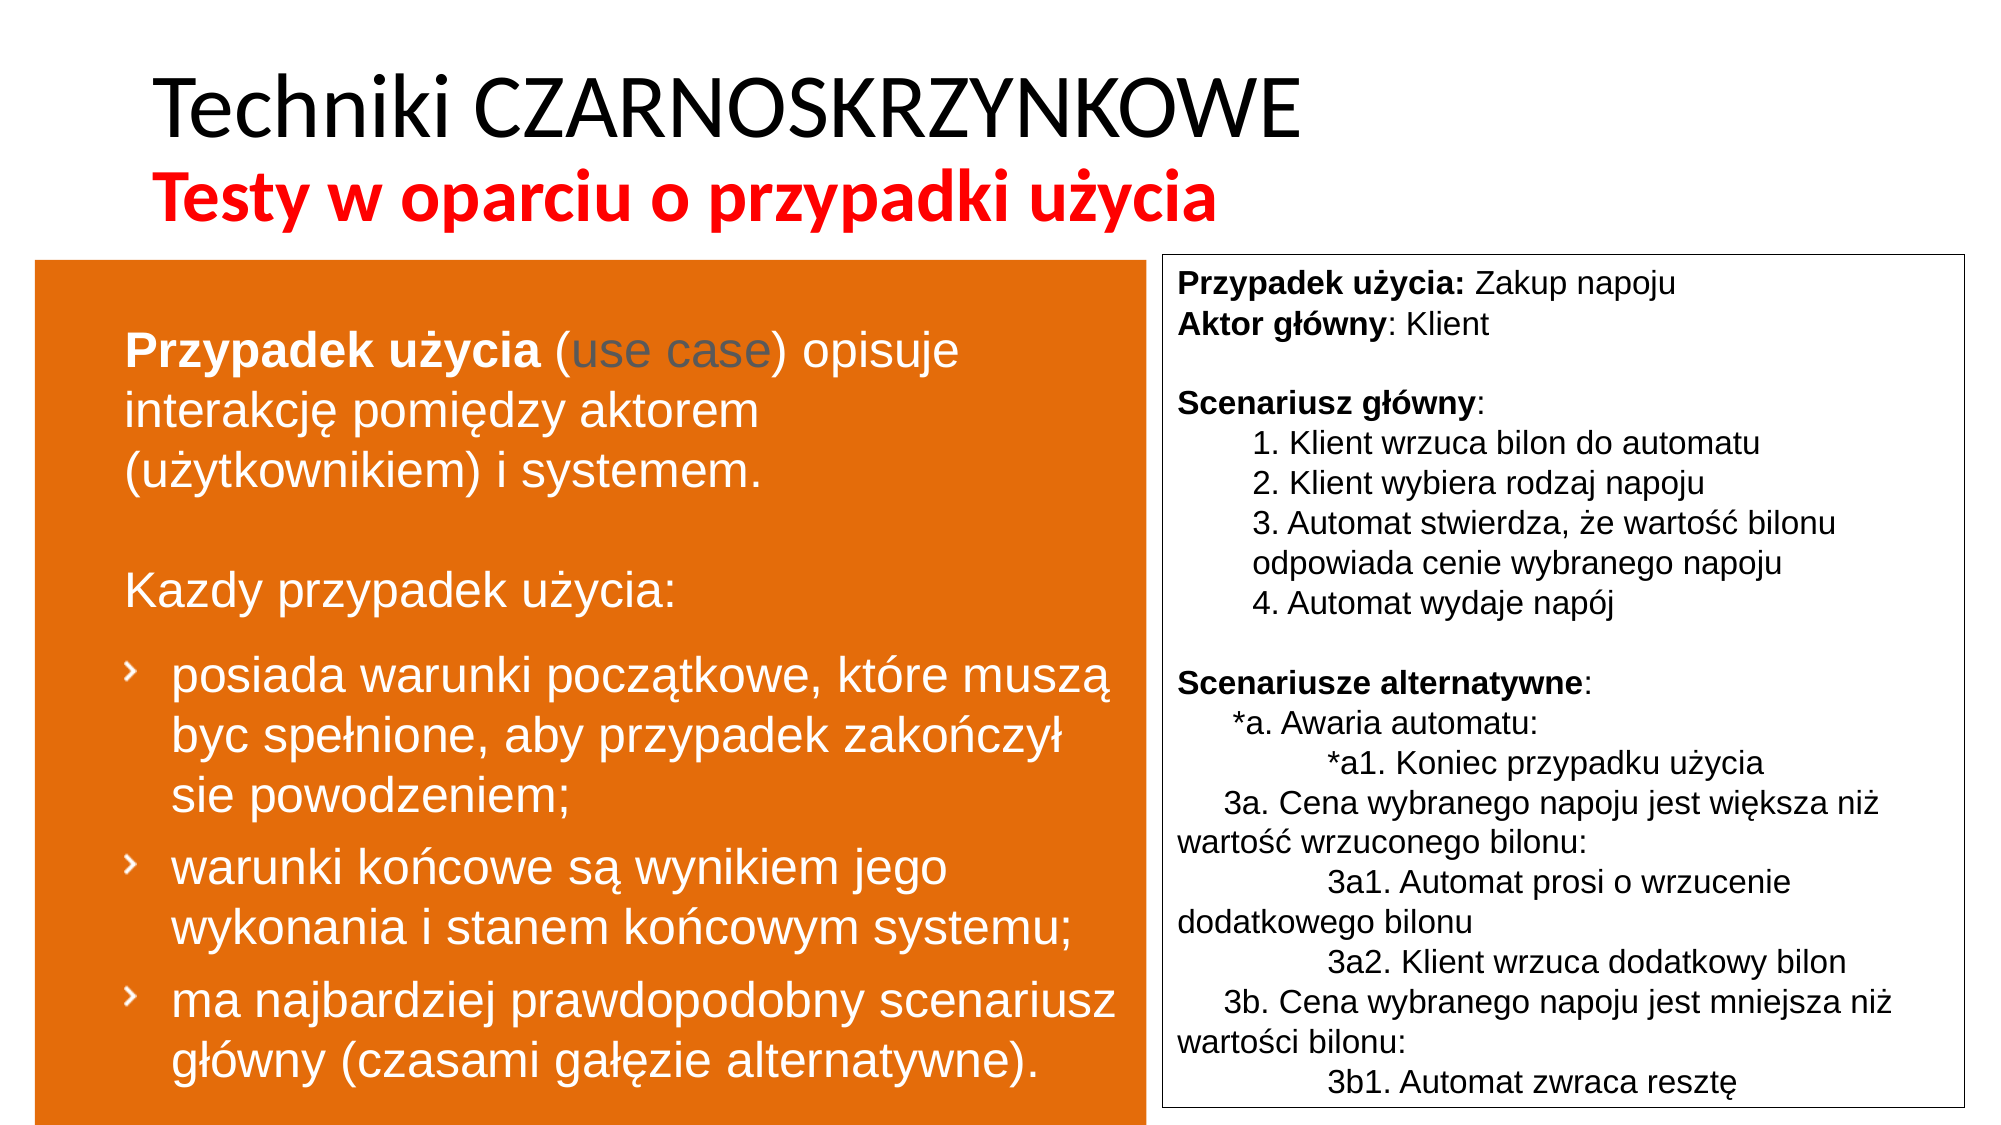

Techniki CZARNOSKRZYNKOWE
Testy w oparciu o przypadki użycia

Przypadek użycia: Zakup napoju
Aktor główny: Klient

Scenariusz główny:
1. Klient wrzuca bilon do automatu
2. Klient wybiera rodzaj napoju
3. Automat stwierdza, że wartość bilonu
odpowiada cenie wybranego napoju
4. Automat wydaje napój

Scenariusze alternatywne:
      *a. Awaria automatu:
	*a1. Koniec przypadku użycia
     3a. Cena wybranego napoju jest większa niż wartość wrzuconego bilonu:
	3a1. Automat prosi o wrzucenie dodatkowego bilonu
	3a2. Klient wrzuca dodatkowy bilon
     3b. Cena wybranego napoju jest mniejsza niż wartości bilonu:
	3b1. Automat zwraca resztę

Przypadek użycia (use case) opisuje interakcję pomiędzy aktorem (użytkownikiem) i systemem.

Kazdy przypadek użycia:

posiada warunki początkowe, które muszą byc spełnione, aby przypadek zakończył sie powodzeniem;
warunki końcowe są wynikiem jego wykonania i stanem końcowym systemu;
ma najbardziej prawdopodobny scenariusz główny (czasami gałęzie alternatywne).